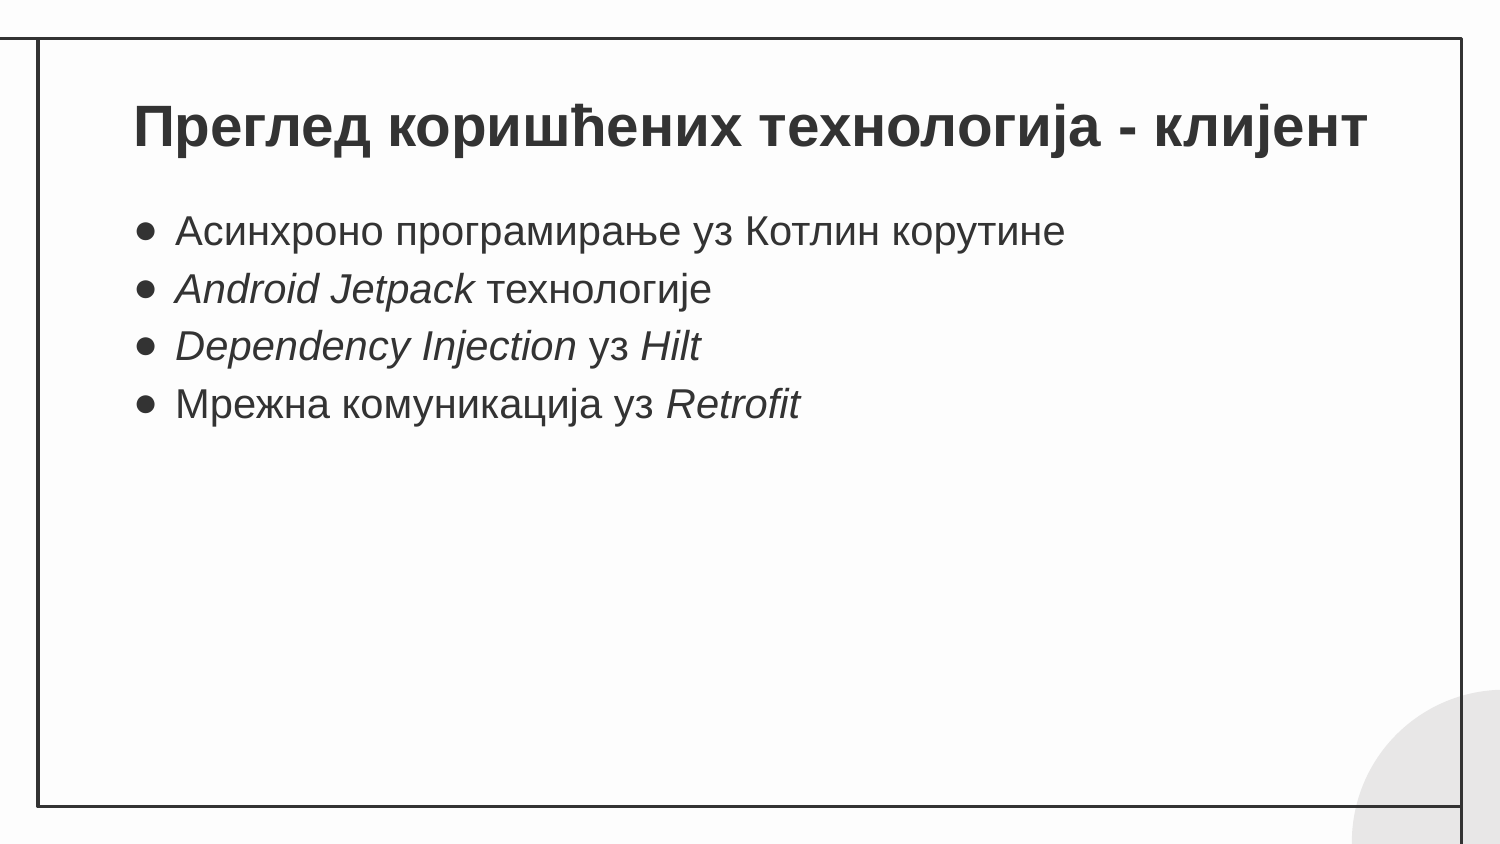

# Преглед коришћених технологија - клијент
Асинхроно програмирање уз Котлин корутине
Android Jetpack технологије
Dependency Injection уз Hilt
Мрежна комуникација уз Retrofit